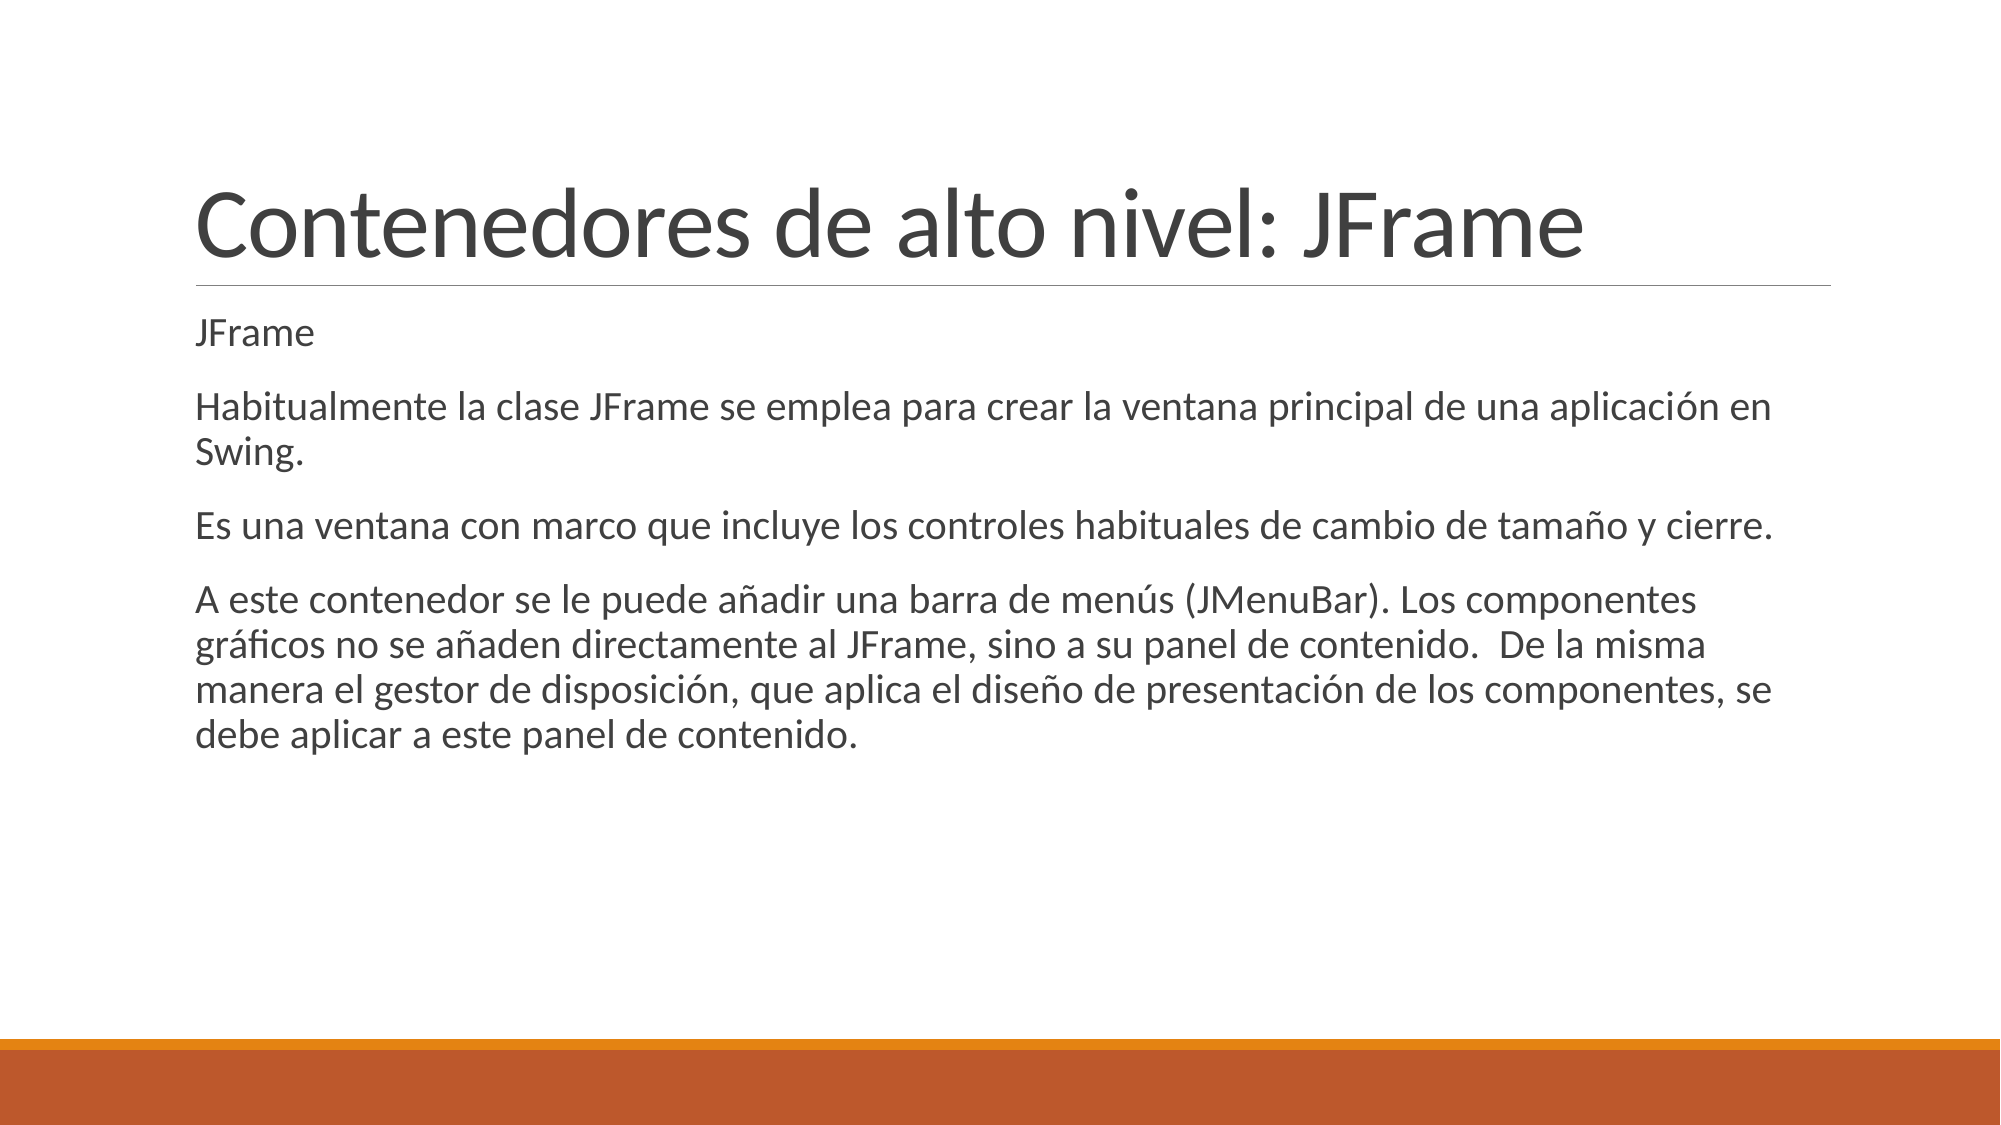

# Contenedores de alto nivel: JFrame
JFrame
Habitualmente la clase JFrame se emplea para crear la ventana principal de una aplicación en Swing.
Es una ventana con marco que incluye los controles habituales de cambio de tamaño y cierre.
A este contenedor se le puede añadir una barra de menús (JMenuBar). Los componentes gráficos no se añaden directamente al JFrame, sino a su panel de contenido.  De la misma manera el gestor de disposición, que aplica el diseño de presentación de los componentes, se debe aplicar a este panel de contenido.